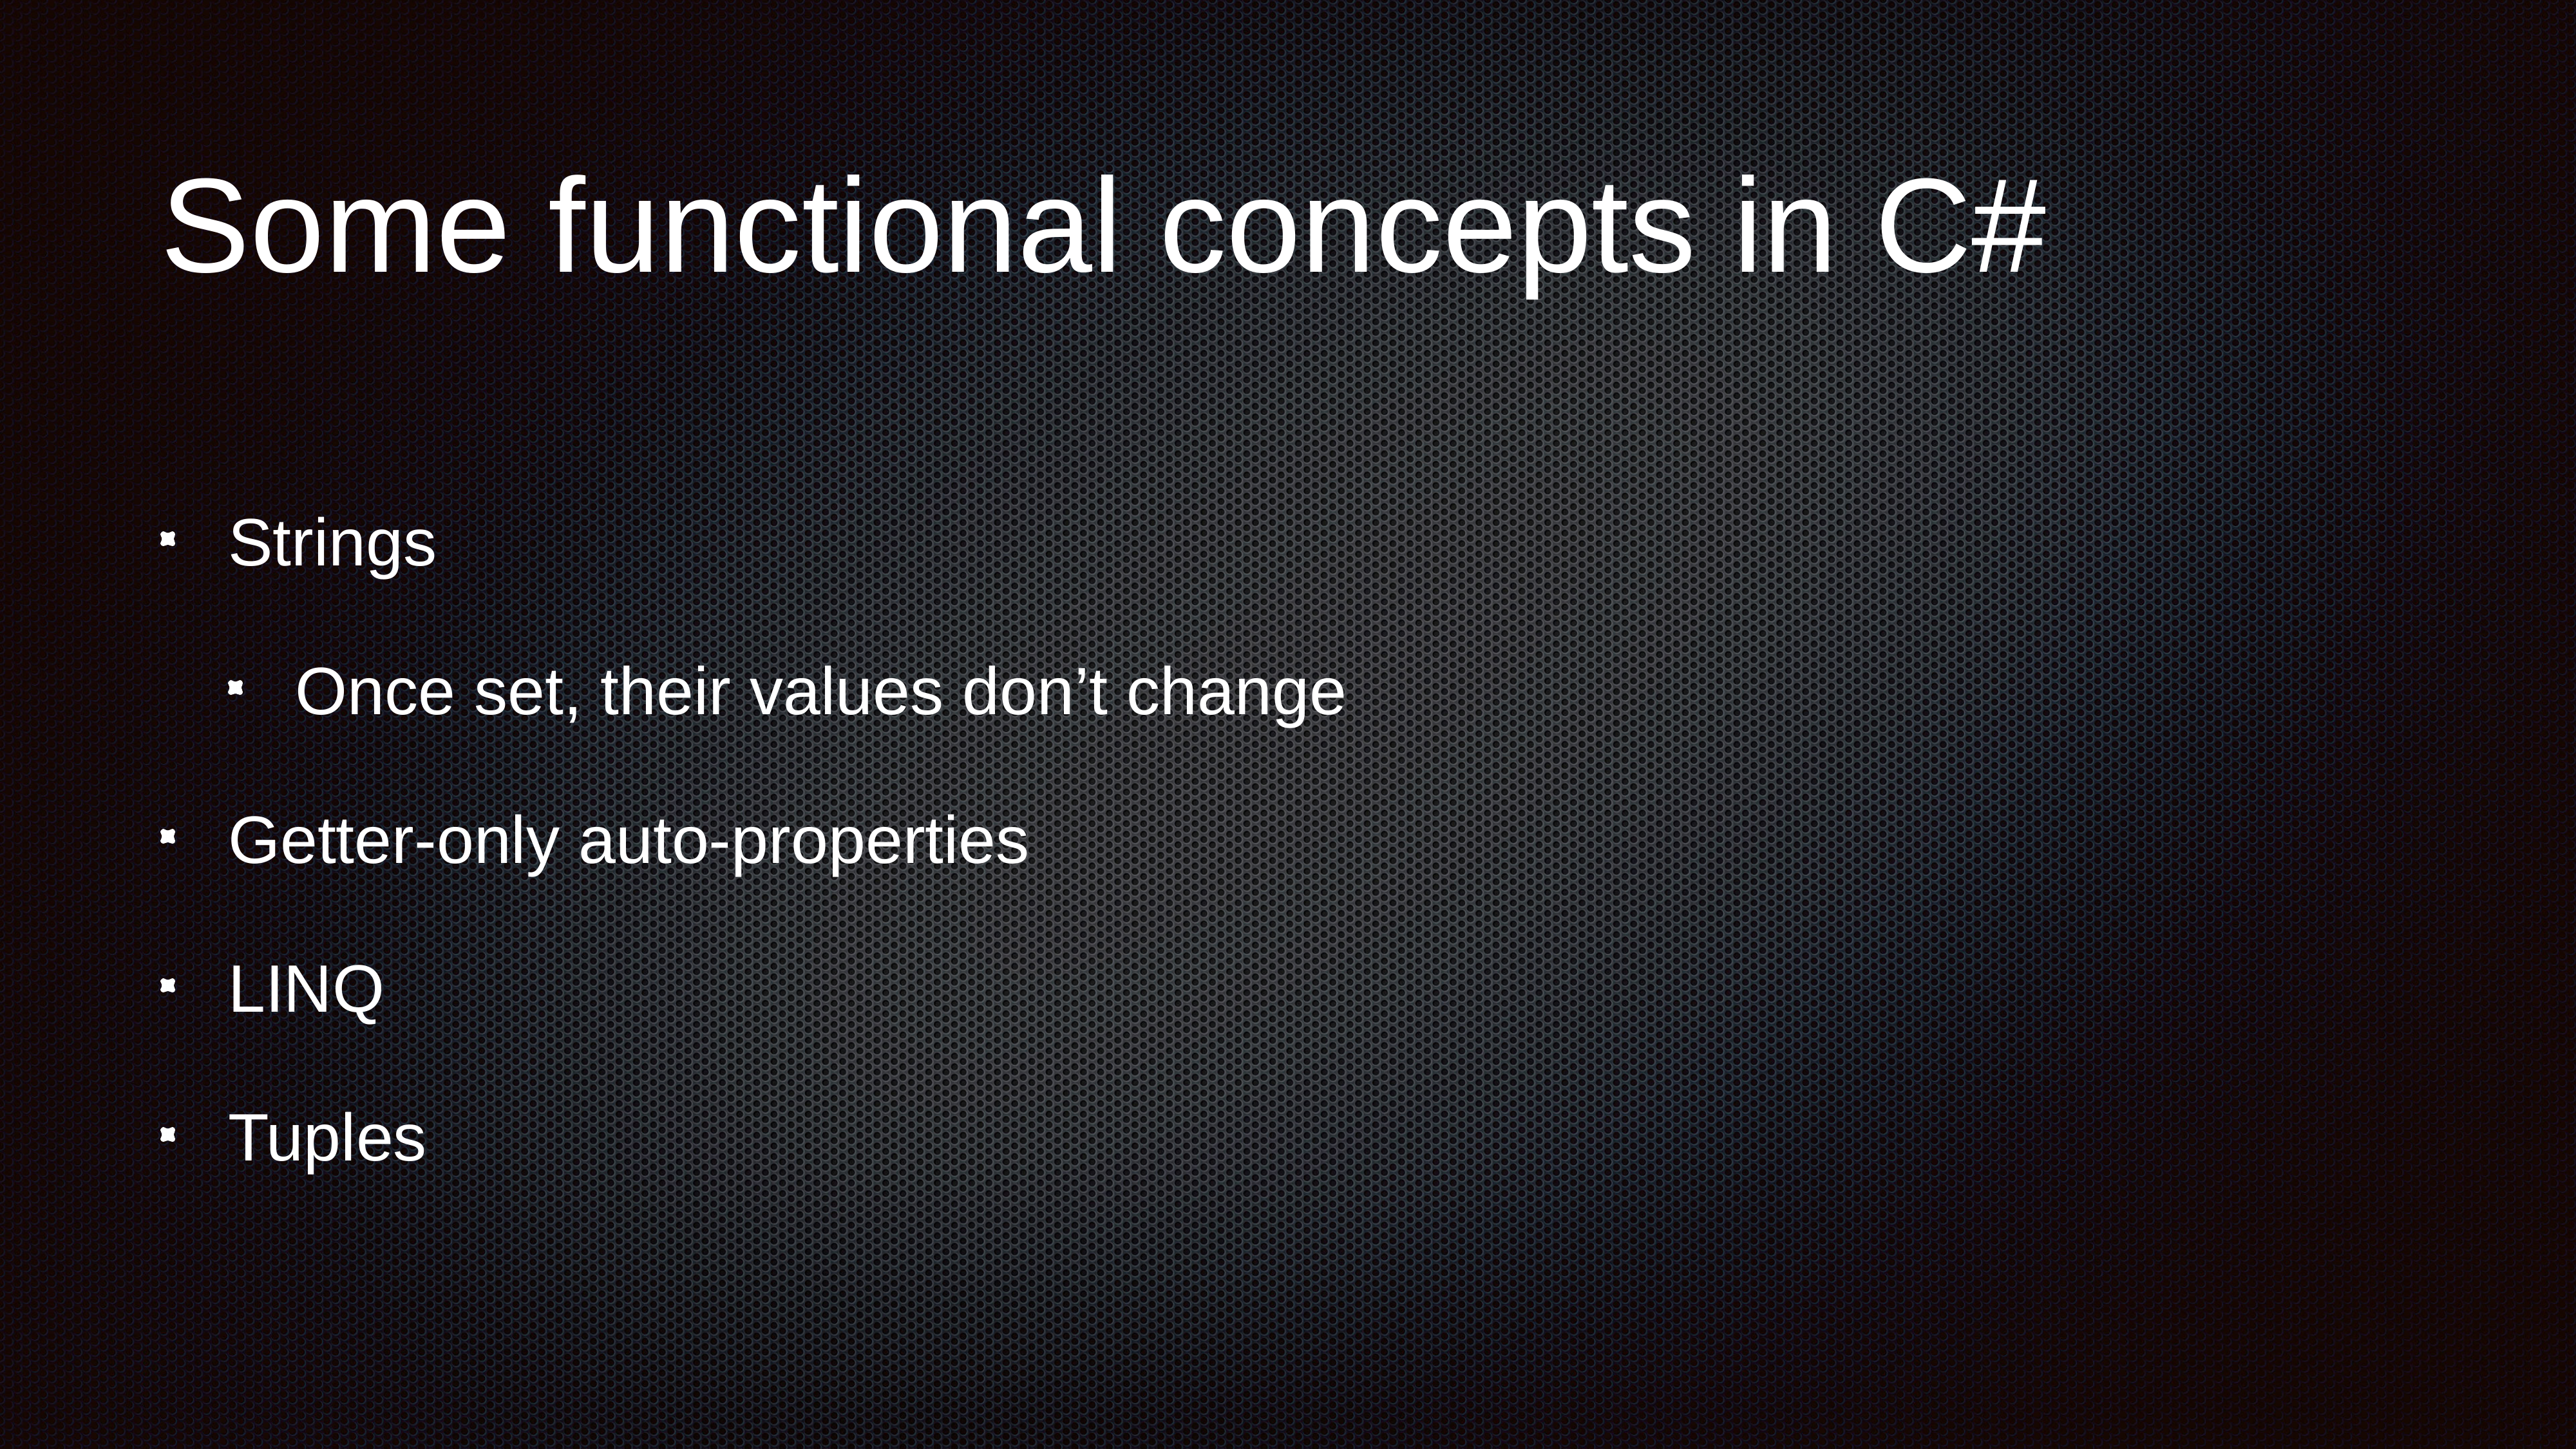

# Some functional concepts in C#
Strings
Once set, their values don’t change
Getter-only auto-properties
LINQ
Tuples